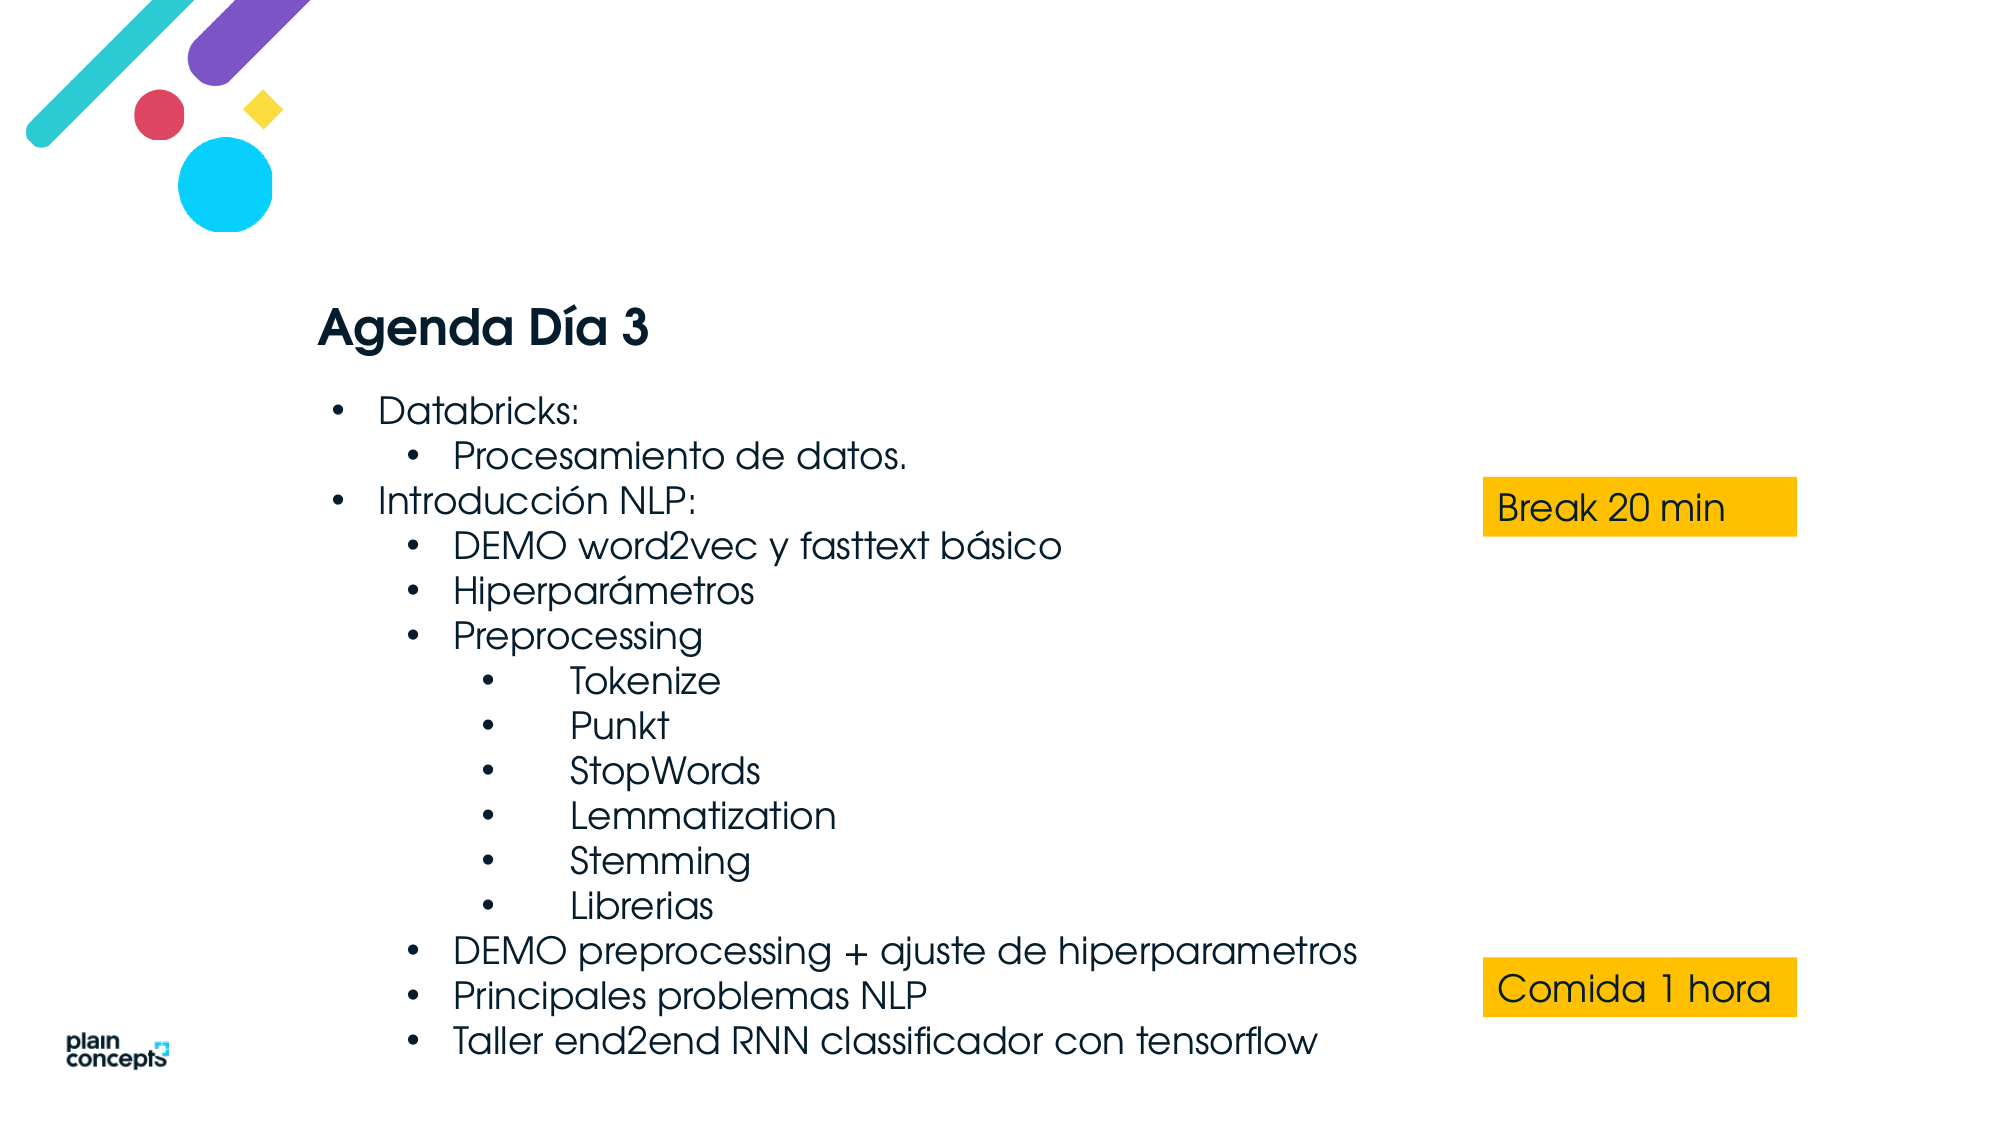

# Agenda Día 3
Databricks:
Procesamiento de datos.
Introducción NLP:
DEMO word2vec y fasttext básico
Hiperparámetros
Preprocessing
    Tokenize
    Punkt
    StopWords
    Lemmatization
    Stemming
    Librerias
DEMO preprocessing + ajuste de hiperparametros
Principales problemas NLP
Taller end2end RNN classificador con tensorflow
Break 20 min
Comida 1 hora